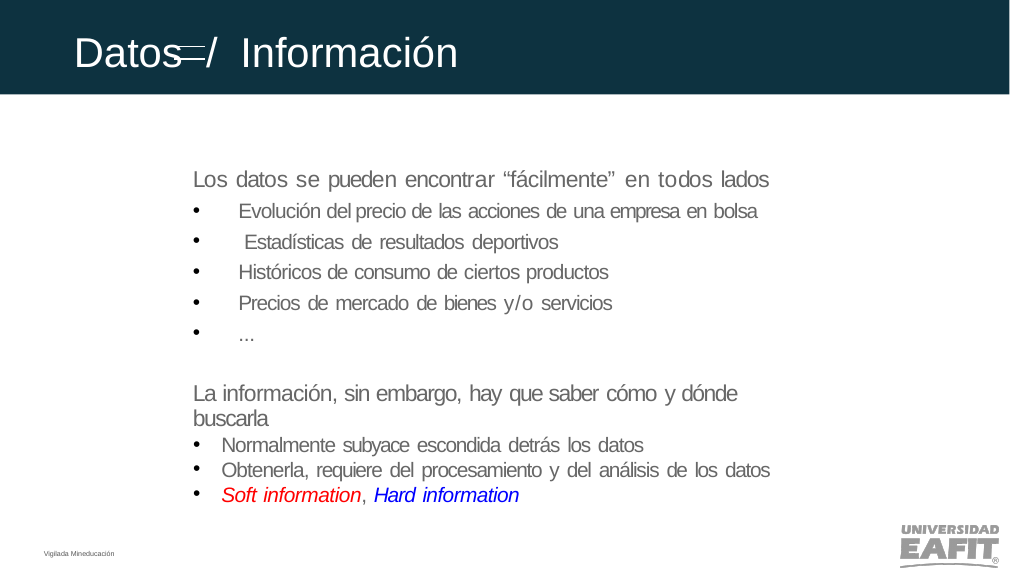

Datos  /  Información
Los datos se pueden encontrar “fácilmente” en todos lados
Evolución del precio de las acciones de una empresa en bolsa
 Estadísticas de resultados deportivos
Históricos de consumo de ciertos productos
Precios de mercado de bienes y/o servicios
...

La información, sin embargo, hay que saber cómo y dónde  buscarla
Normalmente subyace escondida detrás los datos
Obtenerla, requiere del procesamiento y del análisis de los datos
Soft information, Hard information